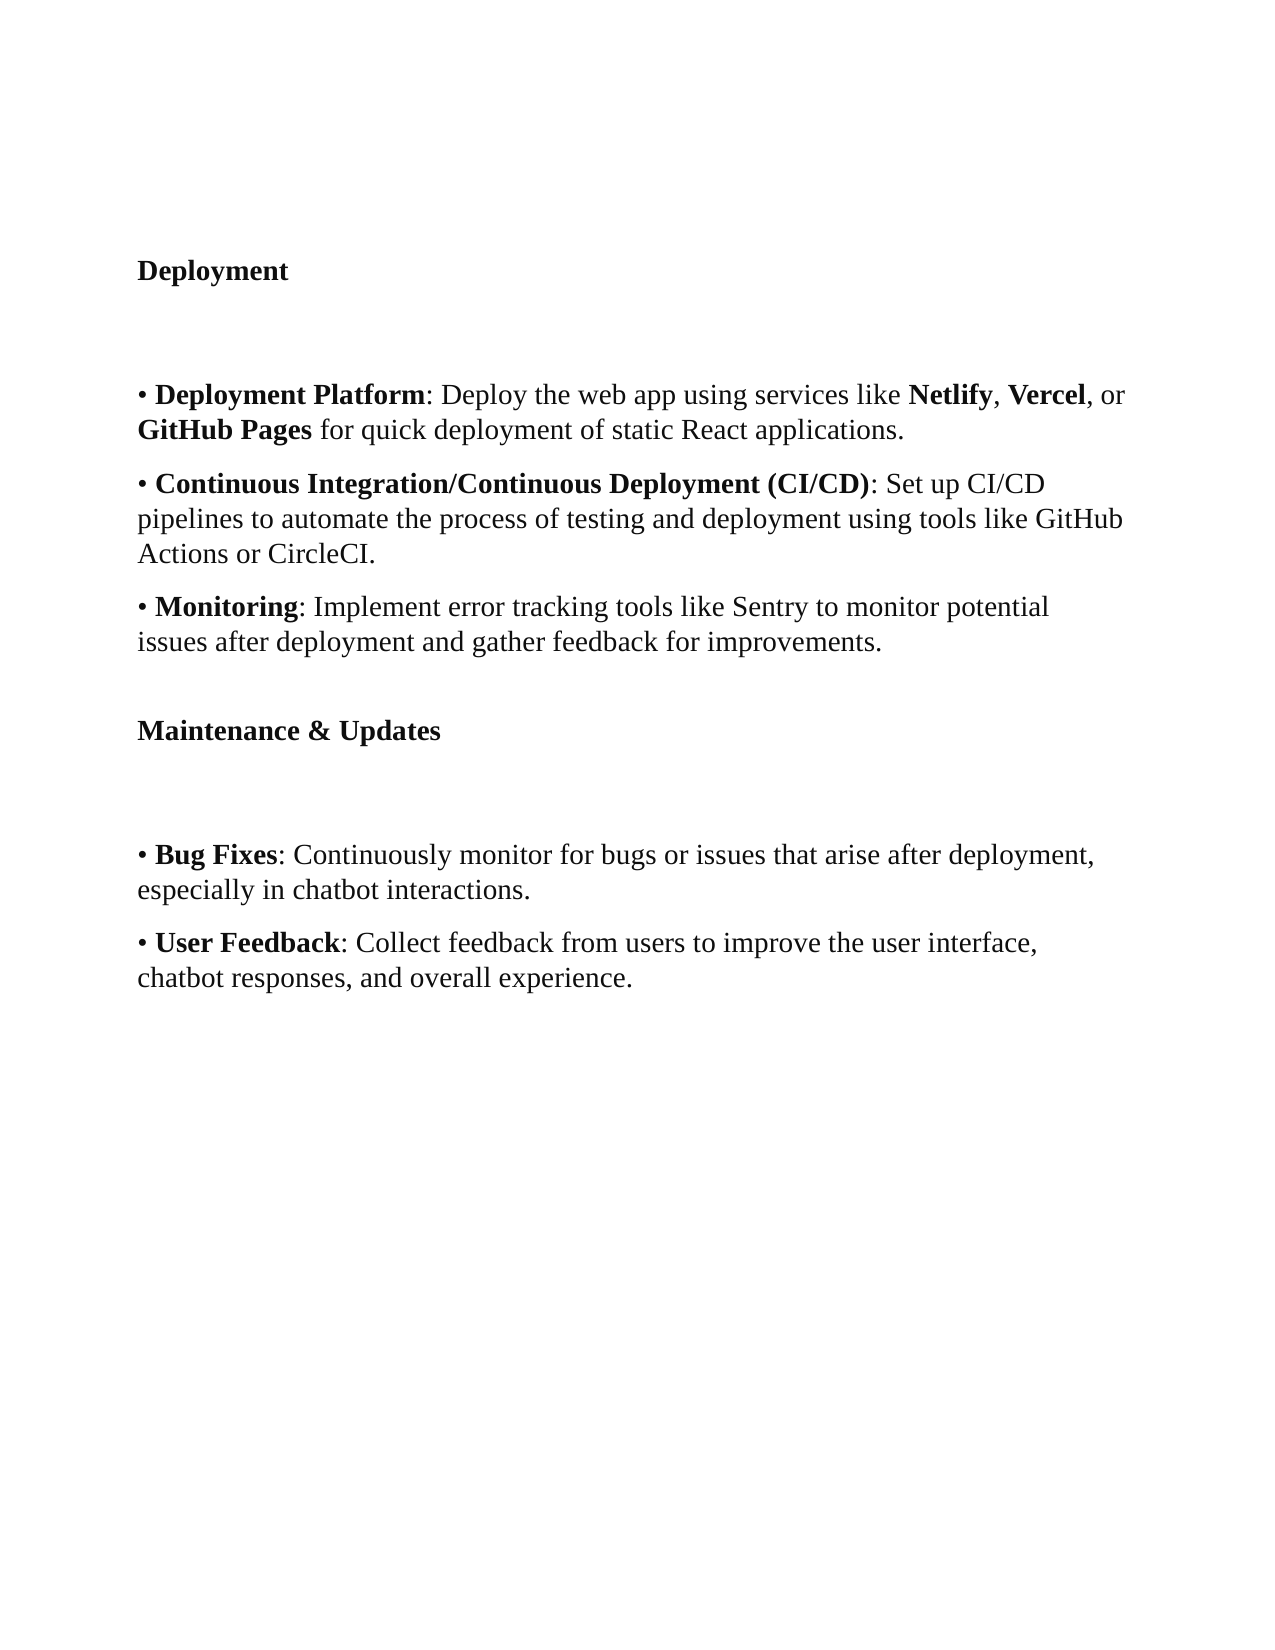

Deployment

• Deployment Platform: Deploy the web app using services like Netlify, Vercel, or GitHub Pages for quick deployment of static React applications.
• Continuous Integration/Continuous Deployment (CI/CD): Set up CI/CD pipelines to automate the process of testing and deployment using tools like GitHub Actions or CircleCI.
• Monitoring: Implement error tracking tools like Sentry to monitor potential issues after deployment and gather feedback for improvements.
Maintenance & Updates

• Bug Fixes: Continuously monitor for bugs or issues that arise after deployment, especially in chatbot interactions.
• User Feedback: Collect feedback from users to improve the user interface, chatbot responses, and overall experience.